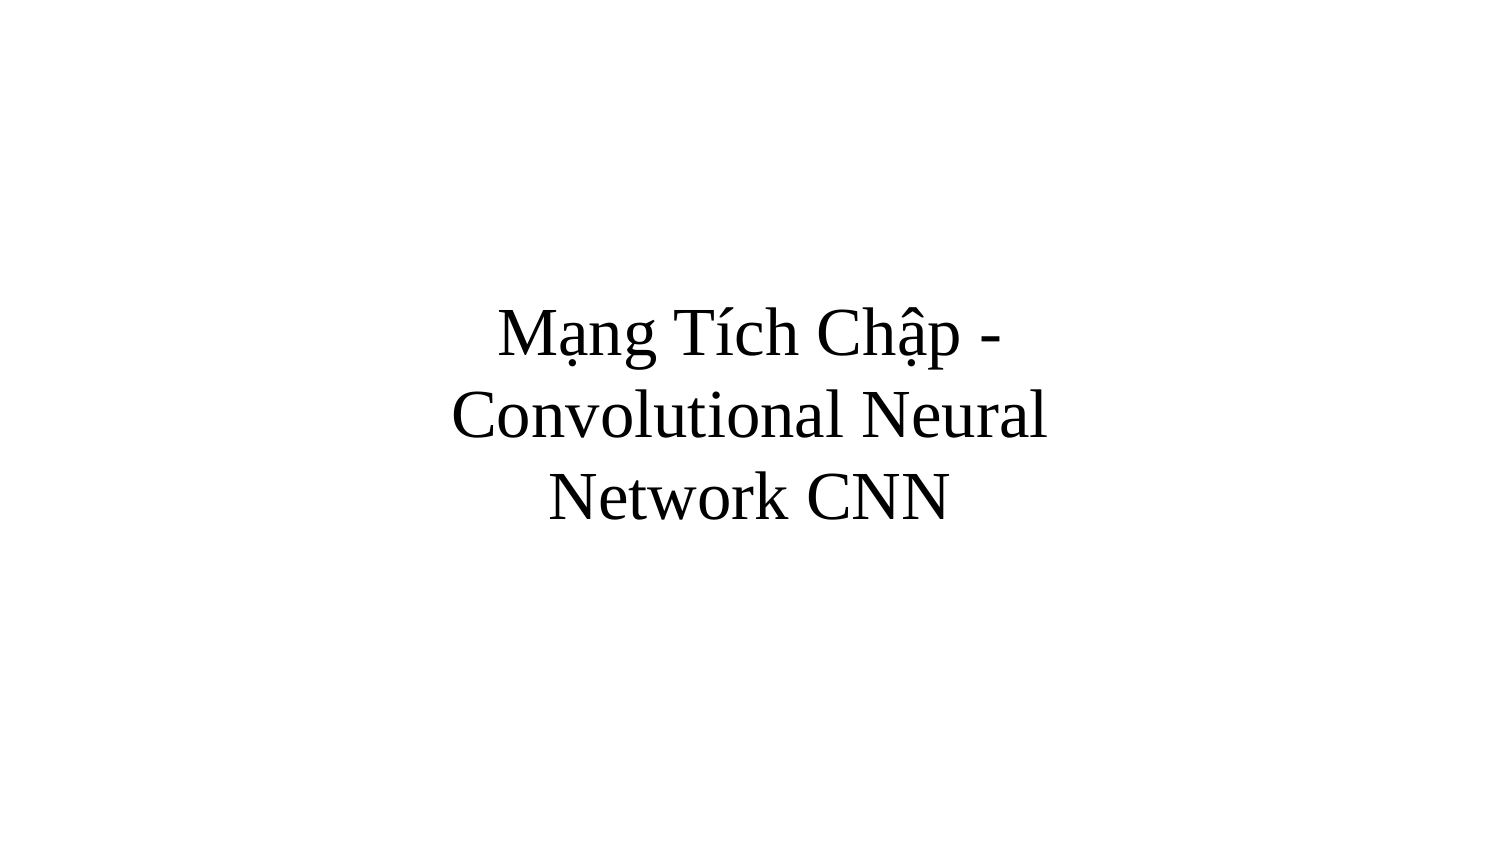

# Mạng Tích Chập - Convolutional Neural Network CNN